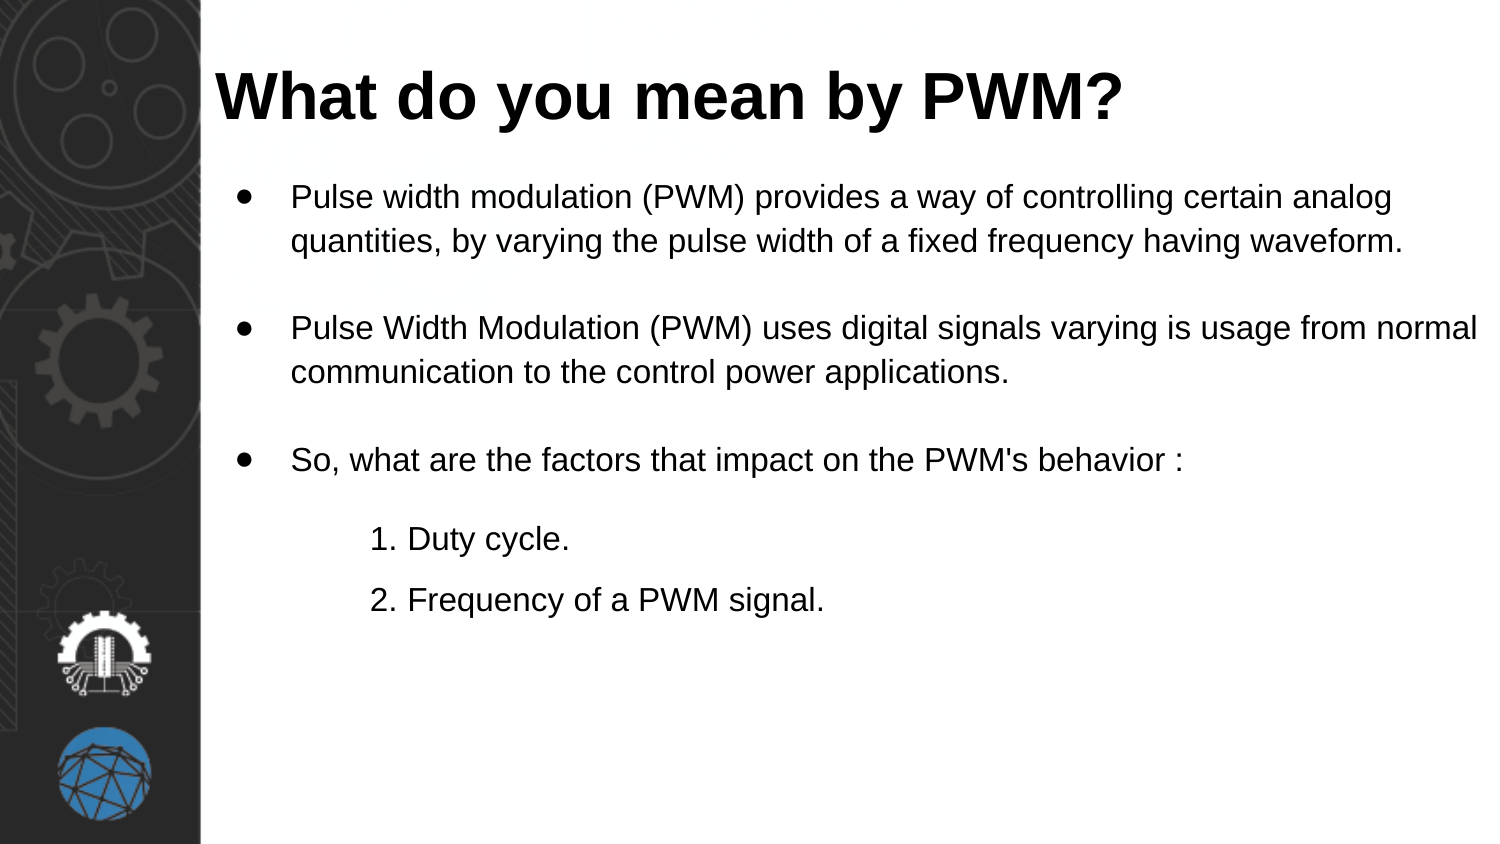

# What do you mean by PWM?
Pulse width modulation (PWM) provides a way of controlling certain analog quantities, by varying the pulse width of a fixed frequency having waveform.

Pulse Width Modulation (PWM) uses digital signals varying is usage from normal communication to the control power applications.

So, what are the factors that impact on the PWM's behavior :

Duty cycle.
Frequency of a PWM signal.